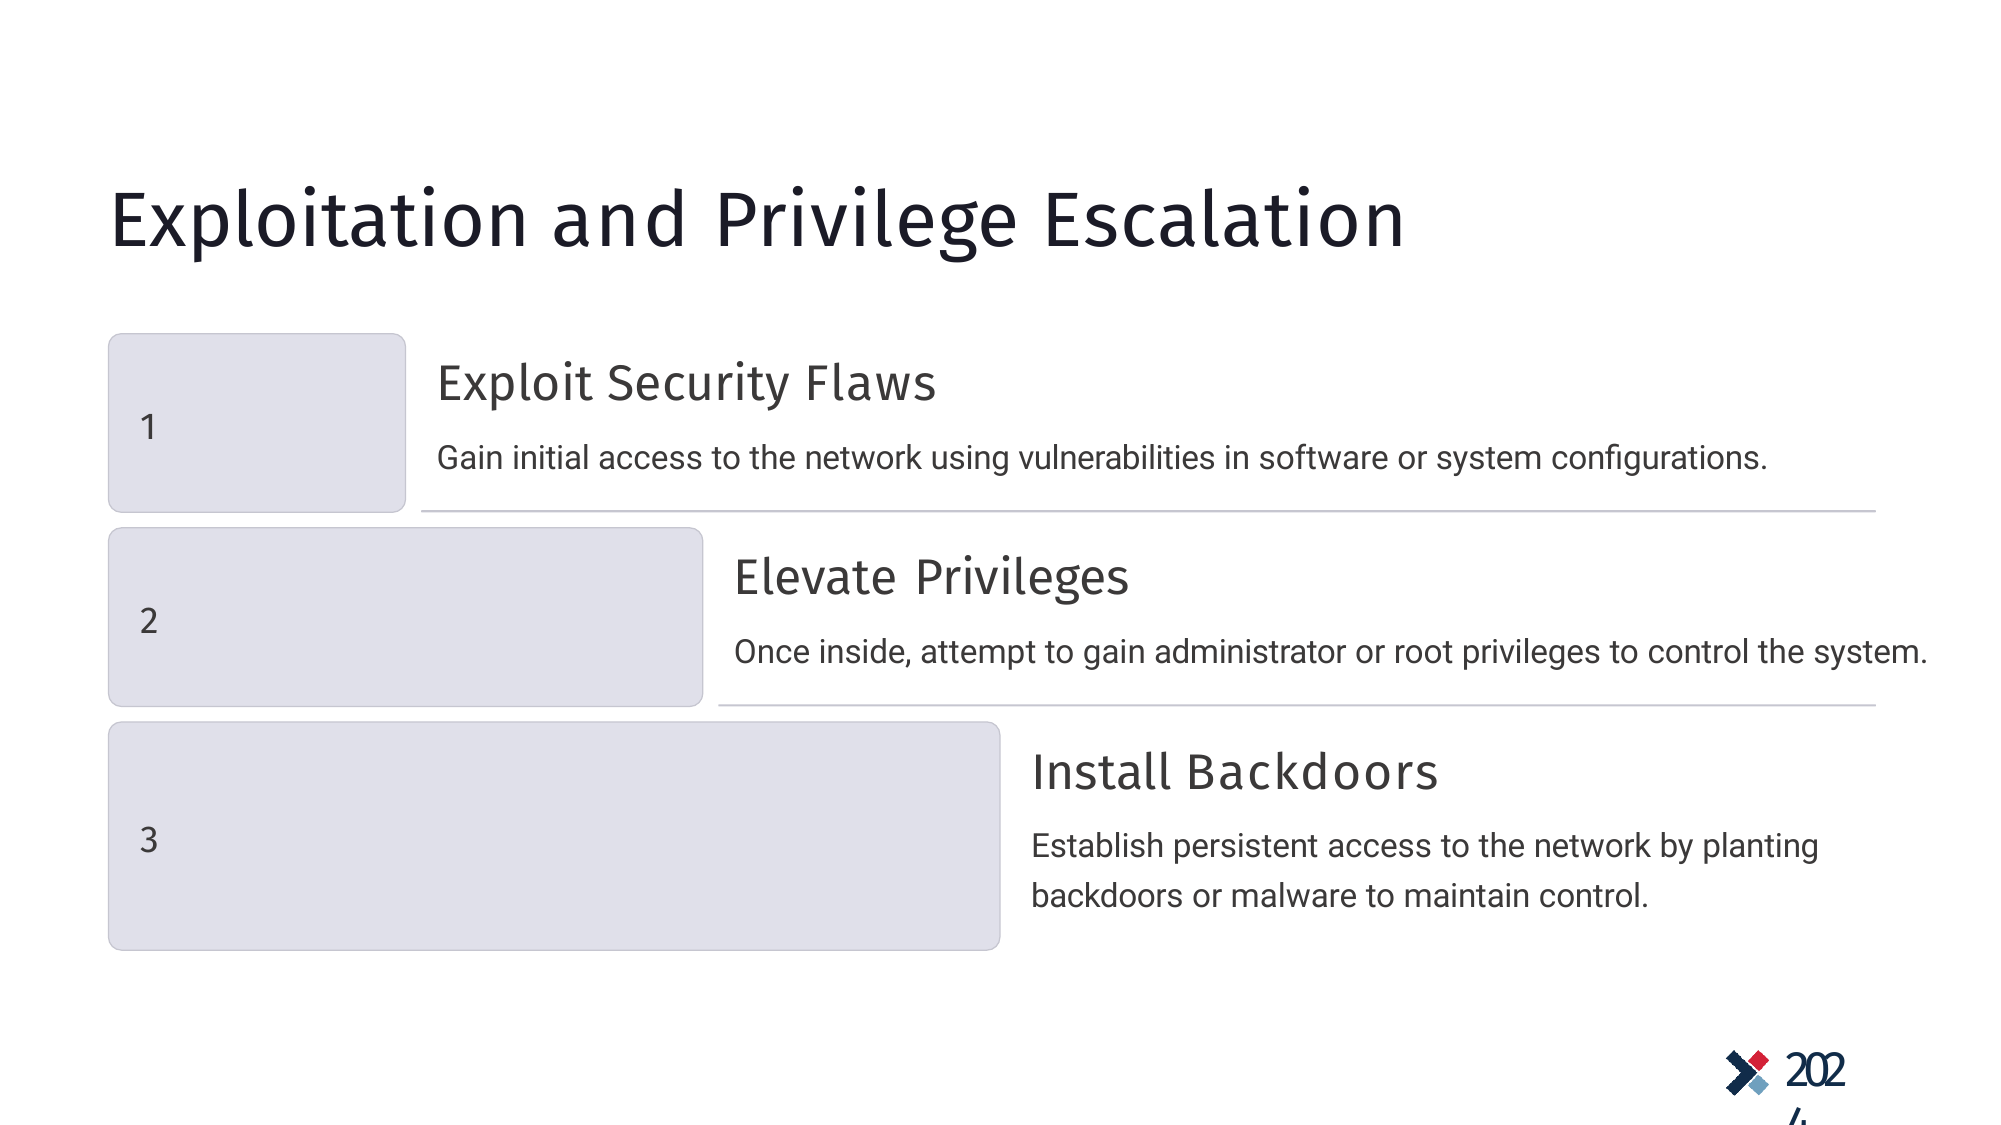

# Exploitation and Privilege Escalation

Exploit Security Flaws
Gain initial access to the network using vulnerabilities in software or system configurations.
1

Elevate Privileges
Once inside, attempt to gain administrator or root privileges to control the system.
2

Install Backdoors
Establish persistent access to the network by planting backdoors or malware to maintain control.
3
2024